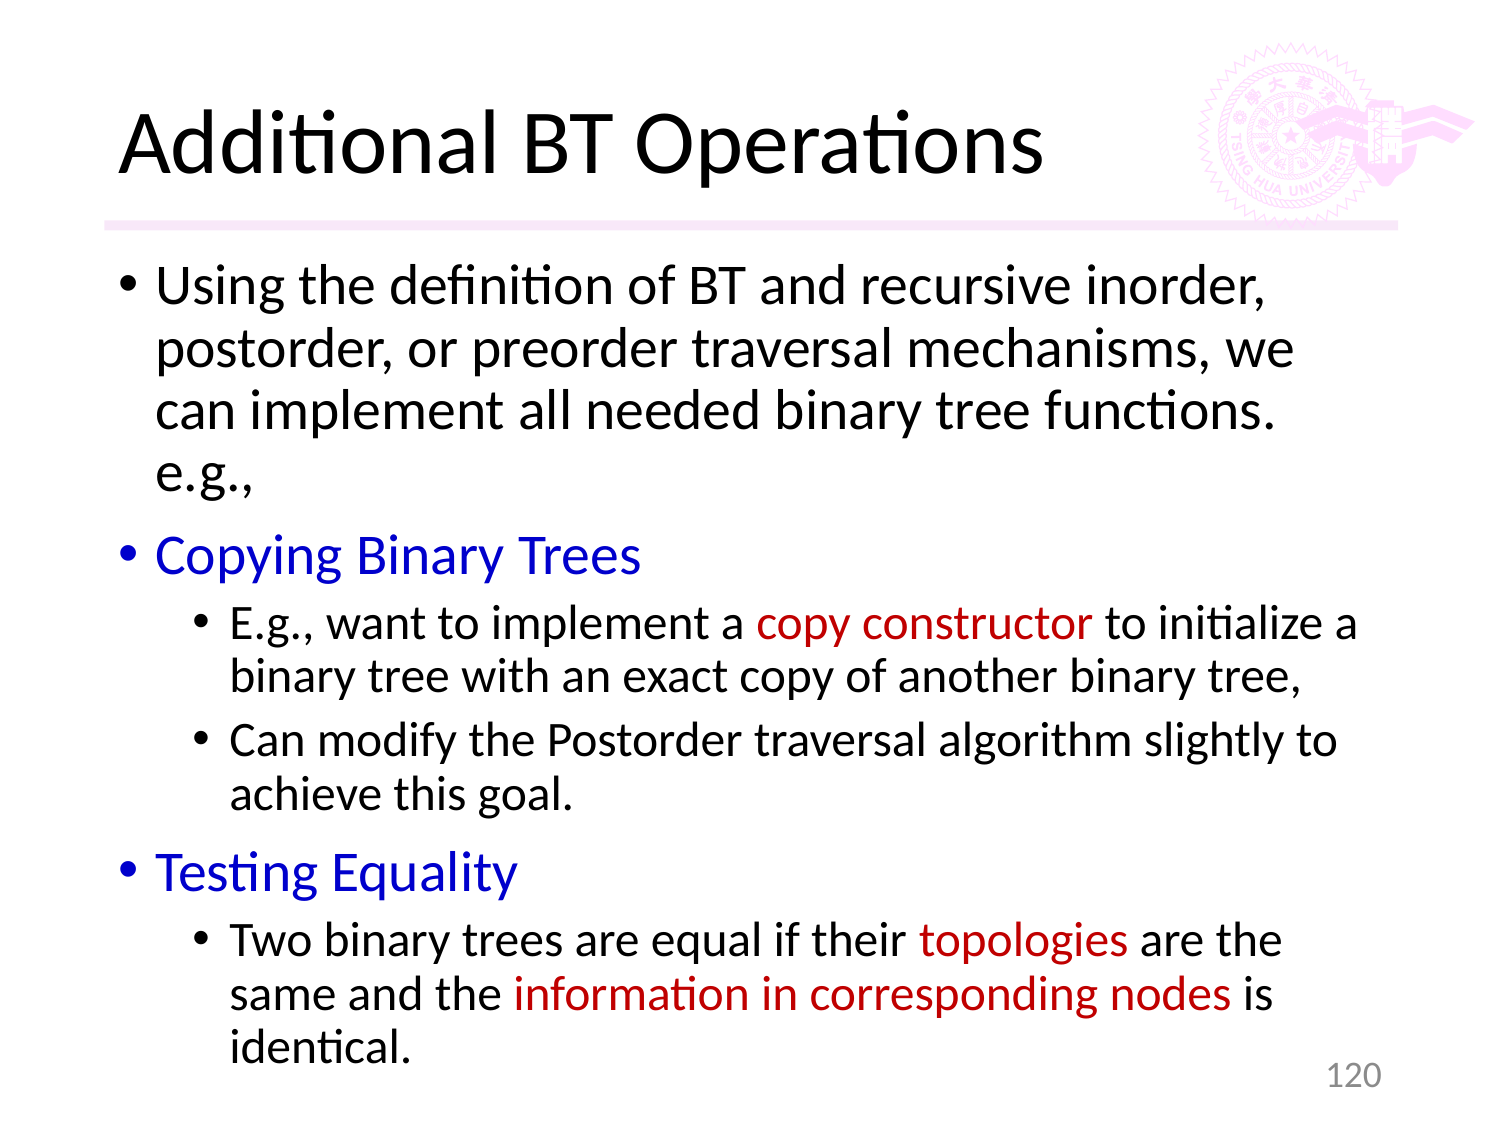

# Additional BT Operations
Using the definition of BT and recursive inorder, postorder, or preorder traversal mechanisms, we can implement all needed binary tree functions. e.g.,
Copying Binary Trees
E.g., want to implement a copy constructor to initialize a binary tree with an exact copy of another binary tree,
Can modify the Postorder traversal algorithm slightly to achieve this goal.
Testing Equality
Two binary trees are equal if their topologies are the same and the information in corresponding nodes is identical.
120